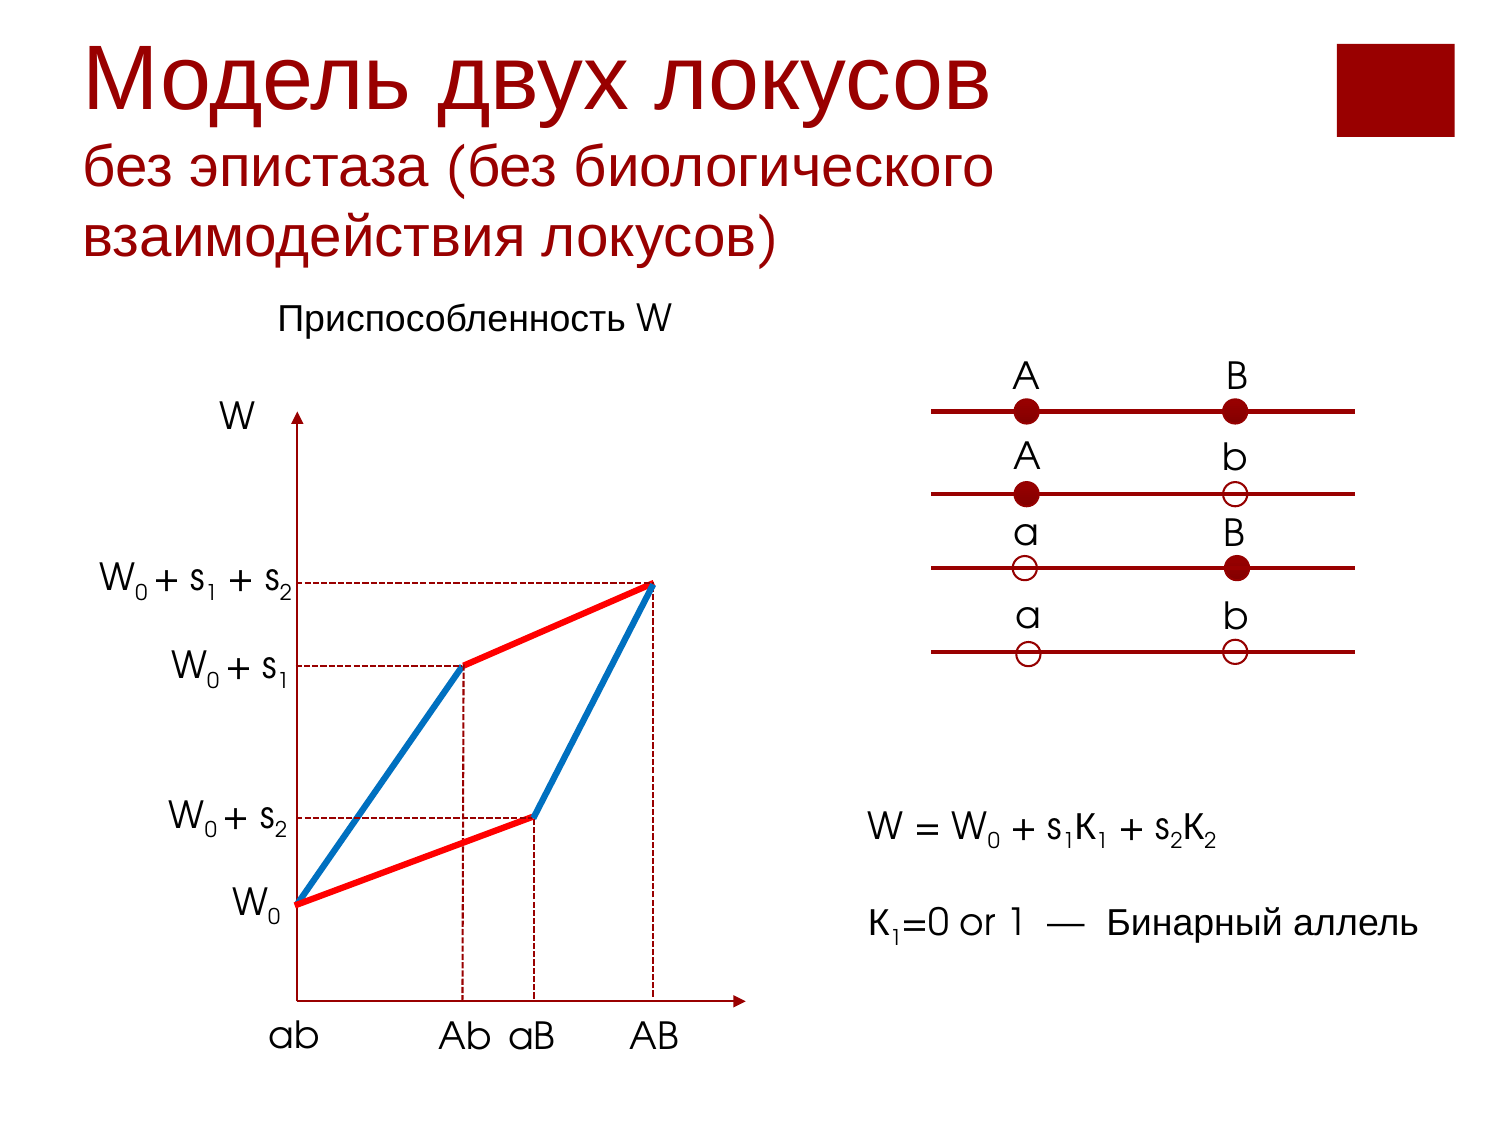

Модель двух локусов
без эпистаза (без биологического взаимодействия локусов)
Приспособленность W
A
B
W

A
b

a
B
W0 + s1 + s2

a
b
W0 + s1

W0 + s2
W = W0 + s1К1 + s2К2

К1=0 or 1  —  Бинарный аллель
W0
ab
AB
aB
Ab